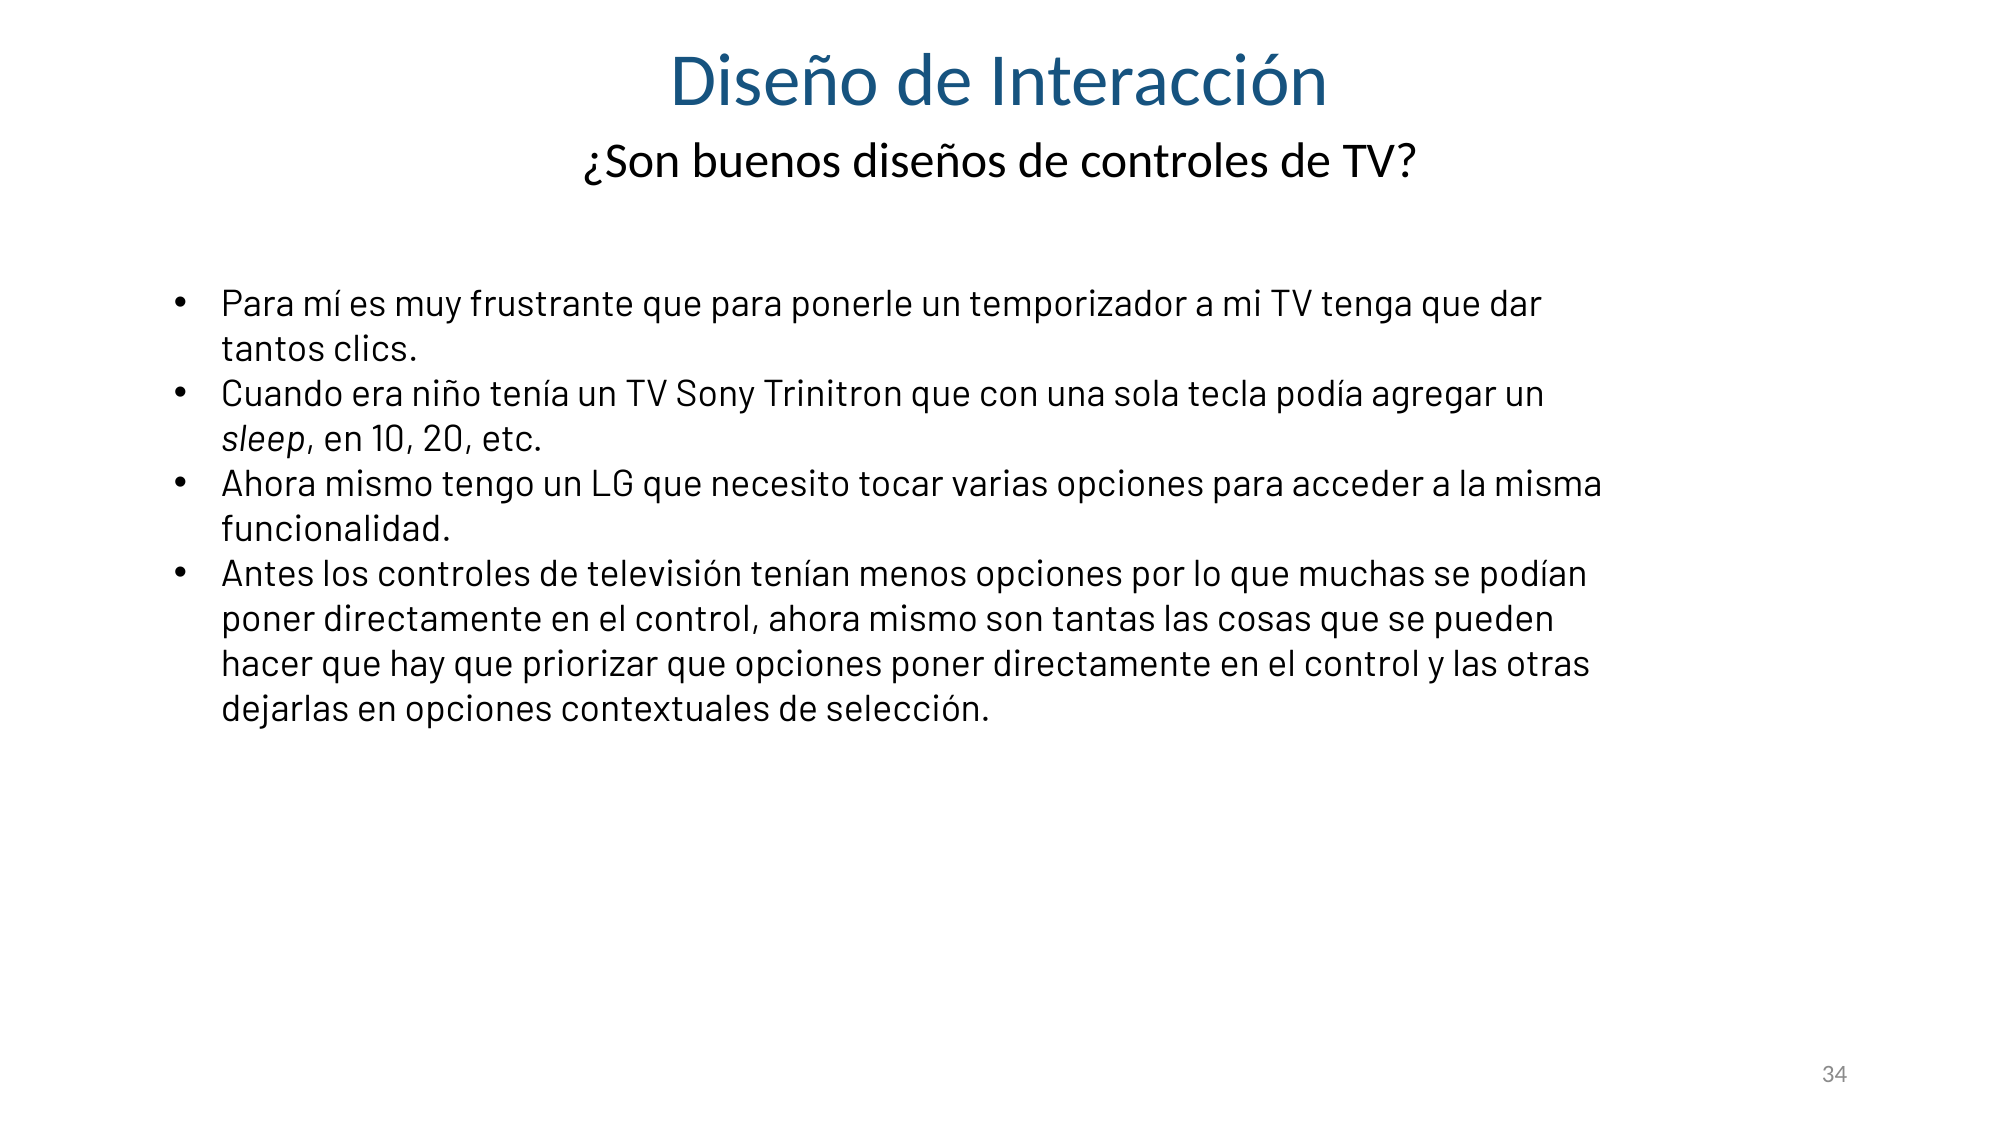

Diseño de Interacción
¿Son buenos diseños de controles de TV?
Para mí es muy frustrante que para ponerle un temporizador a mi TV tenga que dar tantos clics.
Cuando era niño tenía un TV Sony Trinitron que con una sola tecla podía agregar un sleep, en 10, 20, etc.
Ahora mismo tengo un LG que necesito tocar varias opciones para acceder a la misma funcionalidad.
Antes los controles de televisión tenían menos opciones por lo que muchas se podían poner directamente en el control, ahora mismo son tantas las cosas que se pueden hacer que hay que priorizar que opciones poner directamente en el control y las otras dejarlas en opciones contextuales de selección.

34